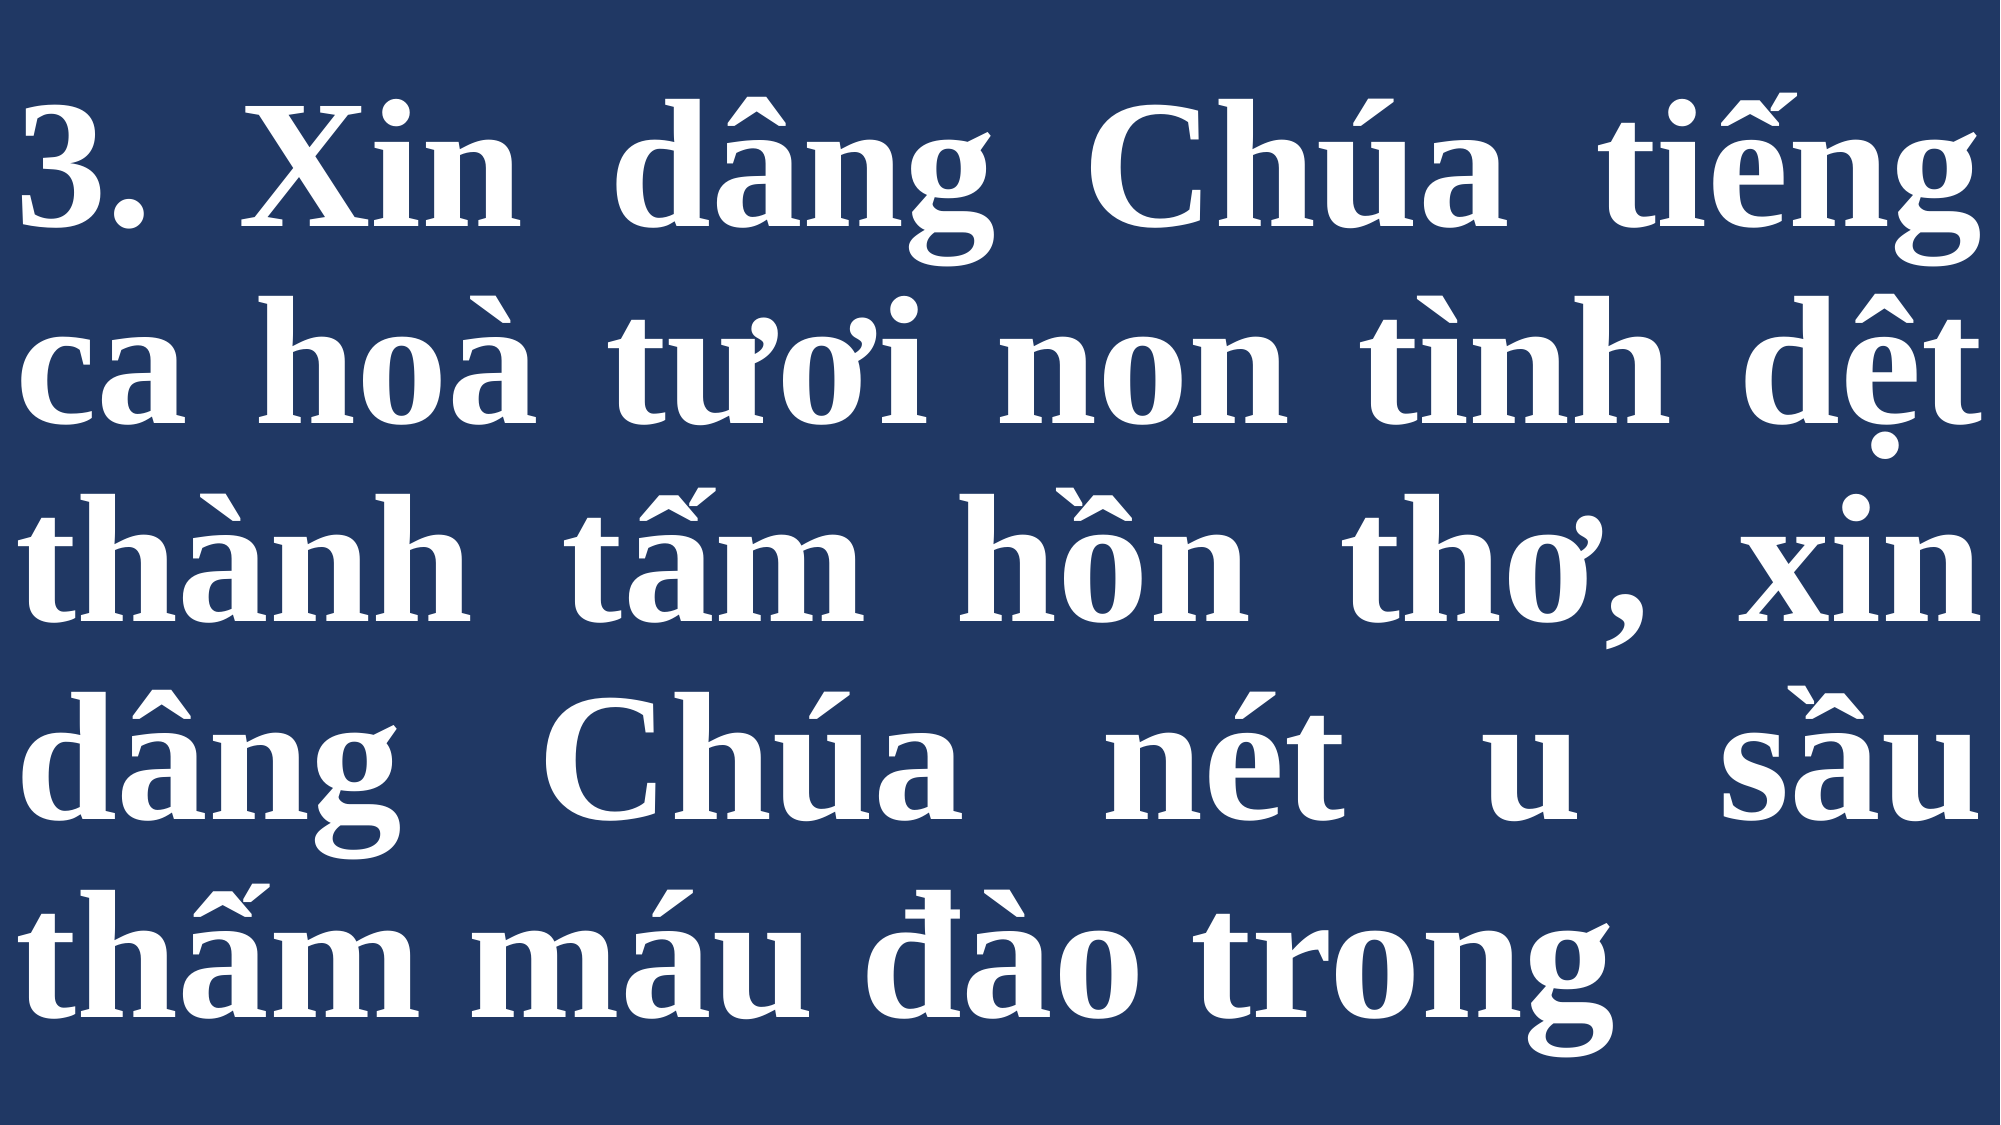

# 3. Xin dâng Chúa tiếng ca hoà tươi non tình dệt thành tấm hồn thơ, xin dâng Chúa nét u sầu thấm máu đào trong